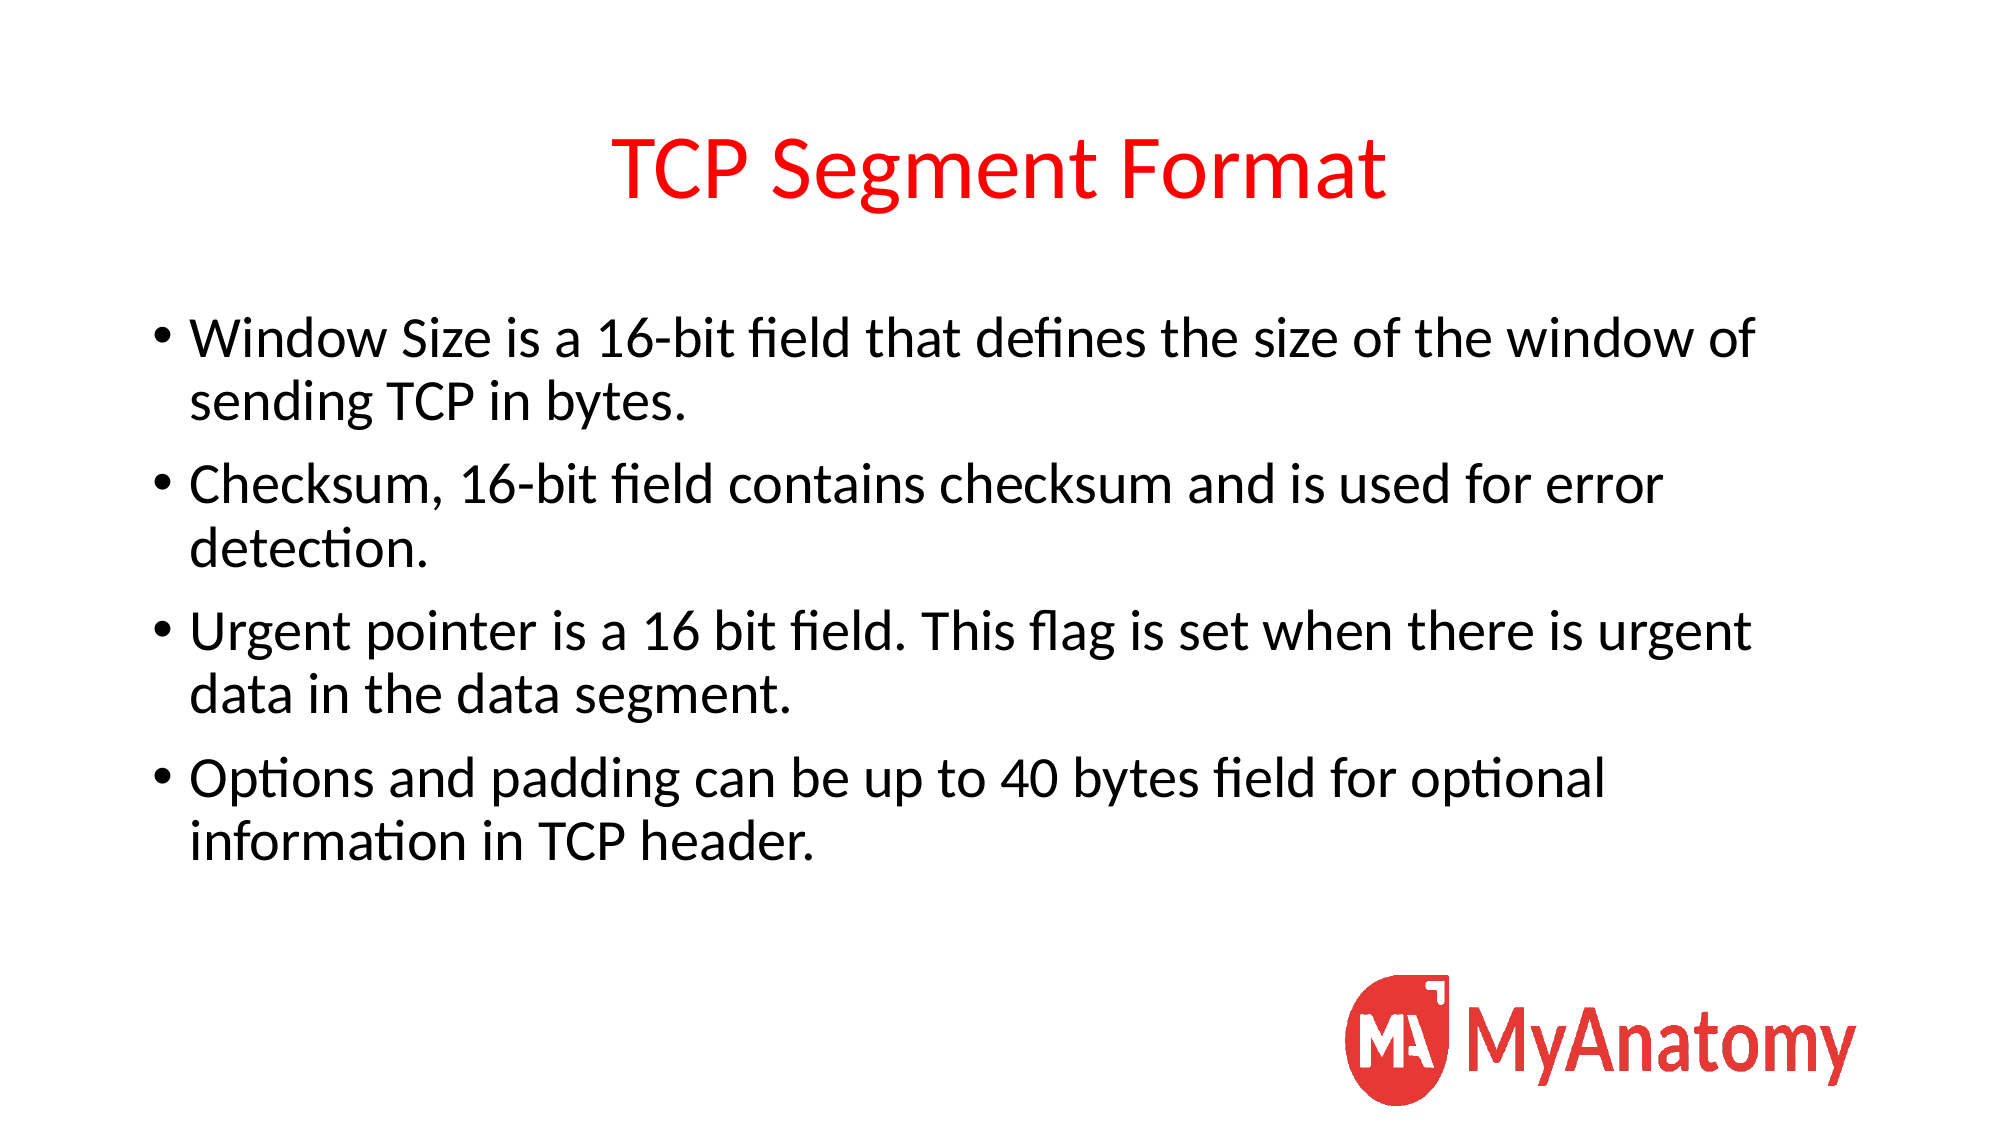

# TCP Segment Format
Window Size is a 16-bit field that defines the size of the window of sending TCP in bytes.
Checksum, 16-bit field contains checksum and is used for error detection.
Urgent pointer is a 16 bit field. This flag is set when there is urgent data in the data segment.
Options and padding can be up to 40 bytes field for optional information in TCP header.